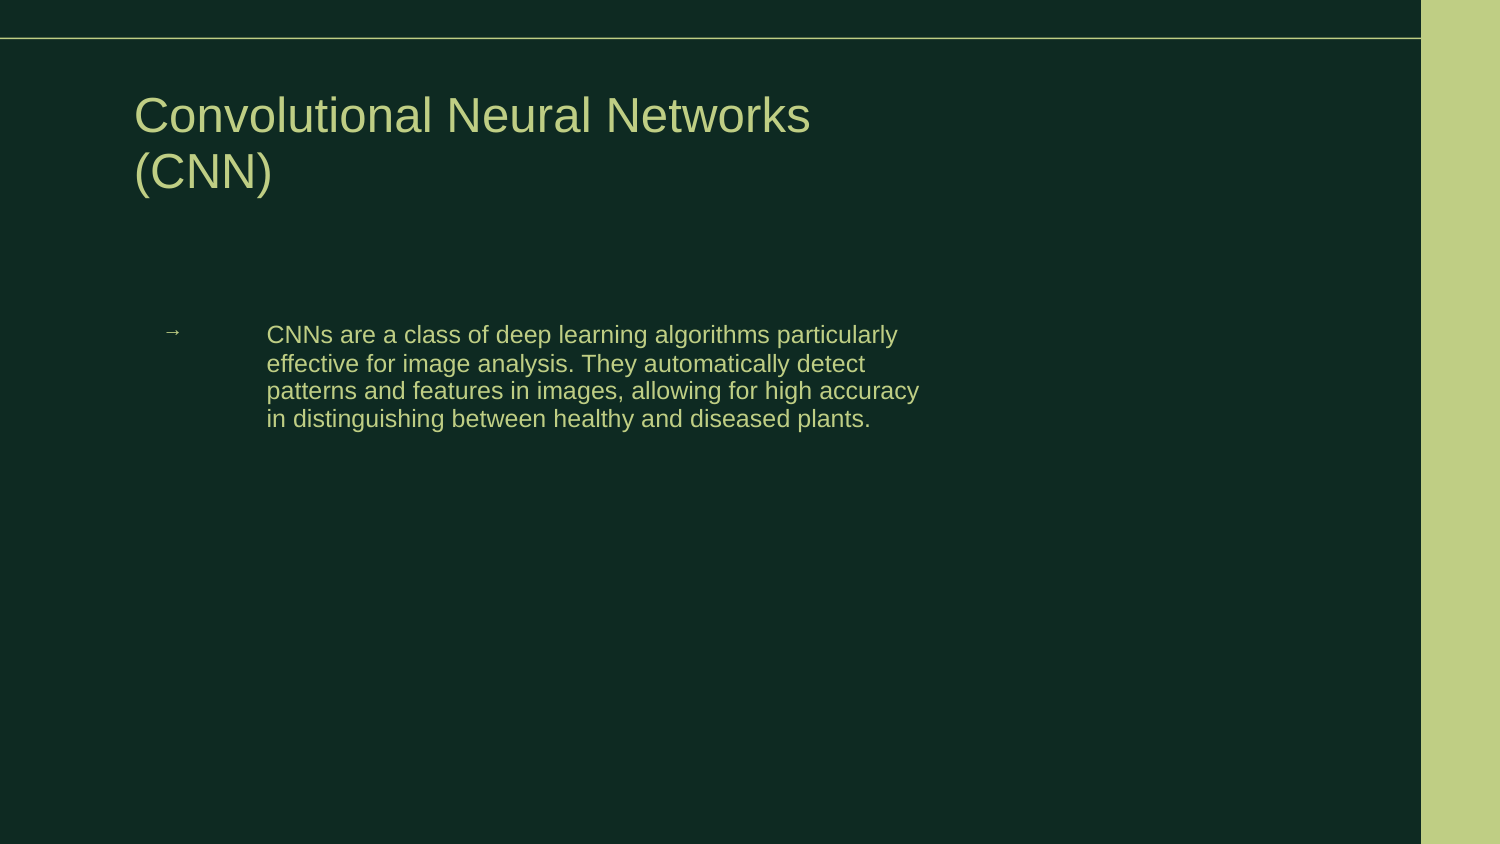

# Convolutional Neural Networks (CNN)
CNNs are a class of deep learning algorithms particularly effective for image analysis. They automatically detect patterns and features in images, allowing for high accuracy in distinguishing between healthy and diseased plants.
→